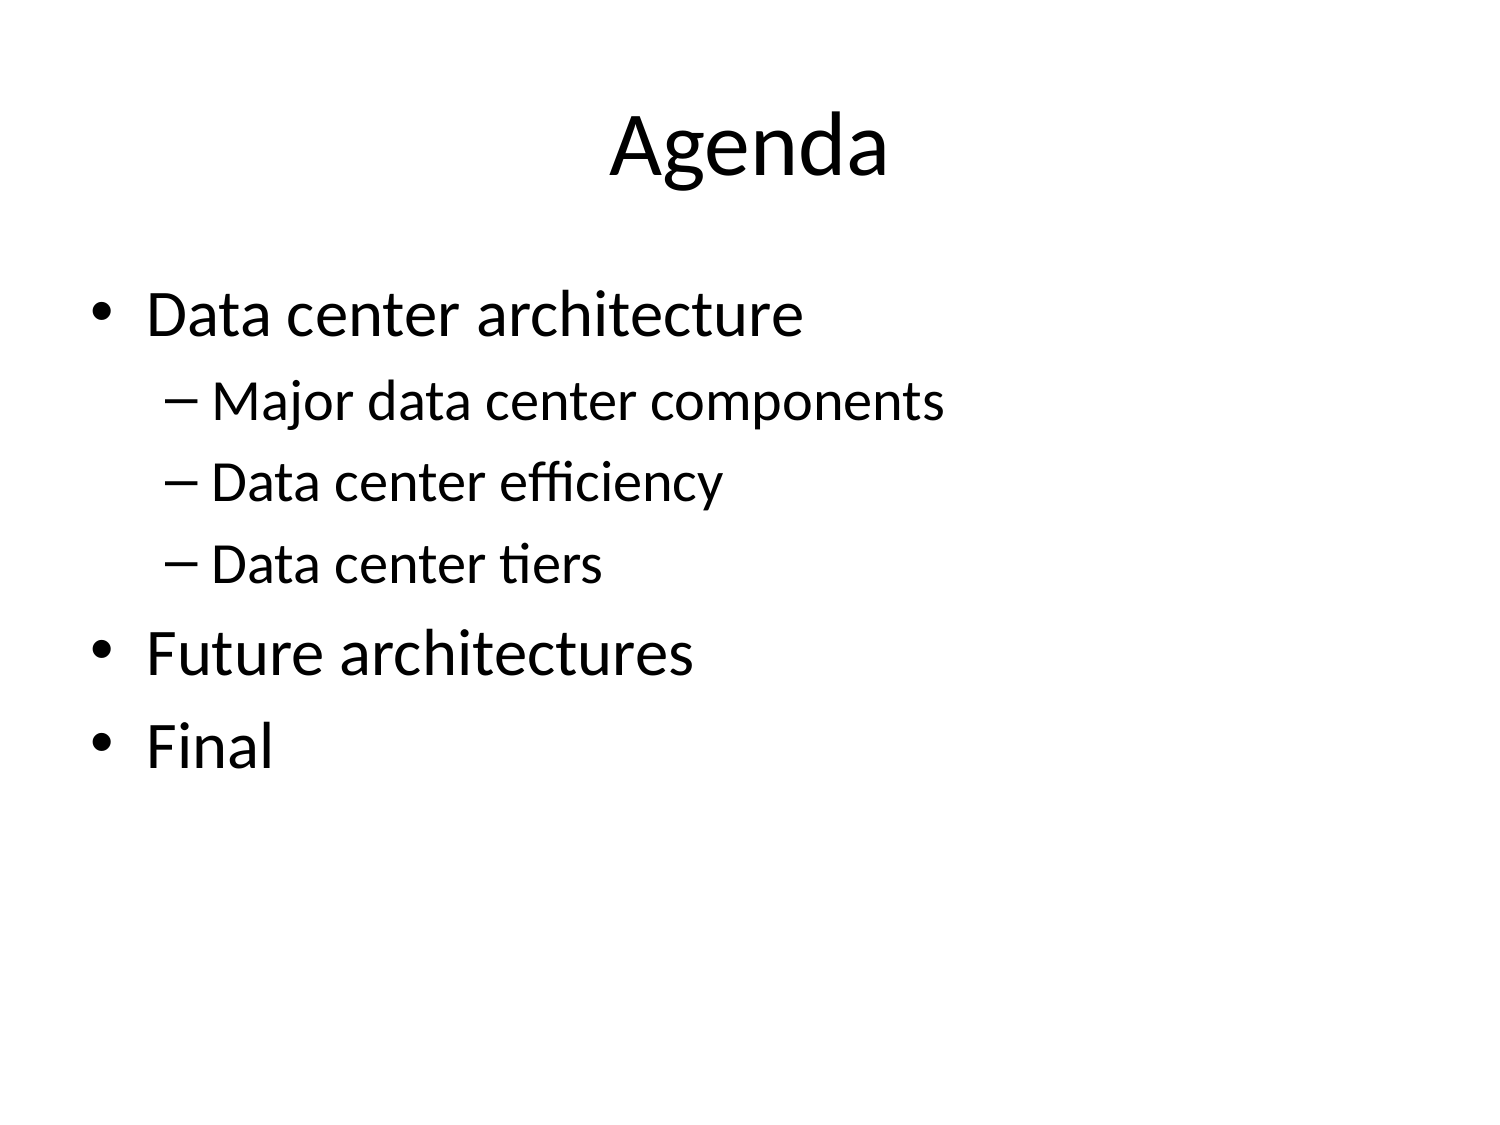

# Agenda
Data center architecture
Major data center components
Data center efficiency
Data center tiers
Future architectures
Final